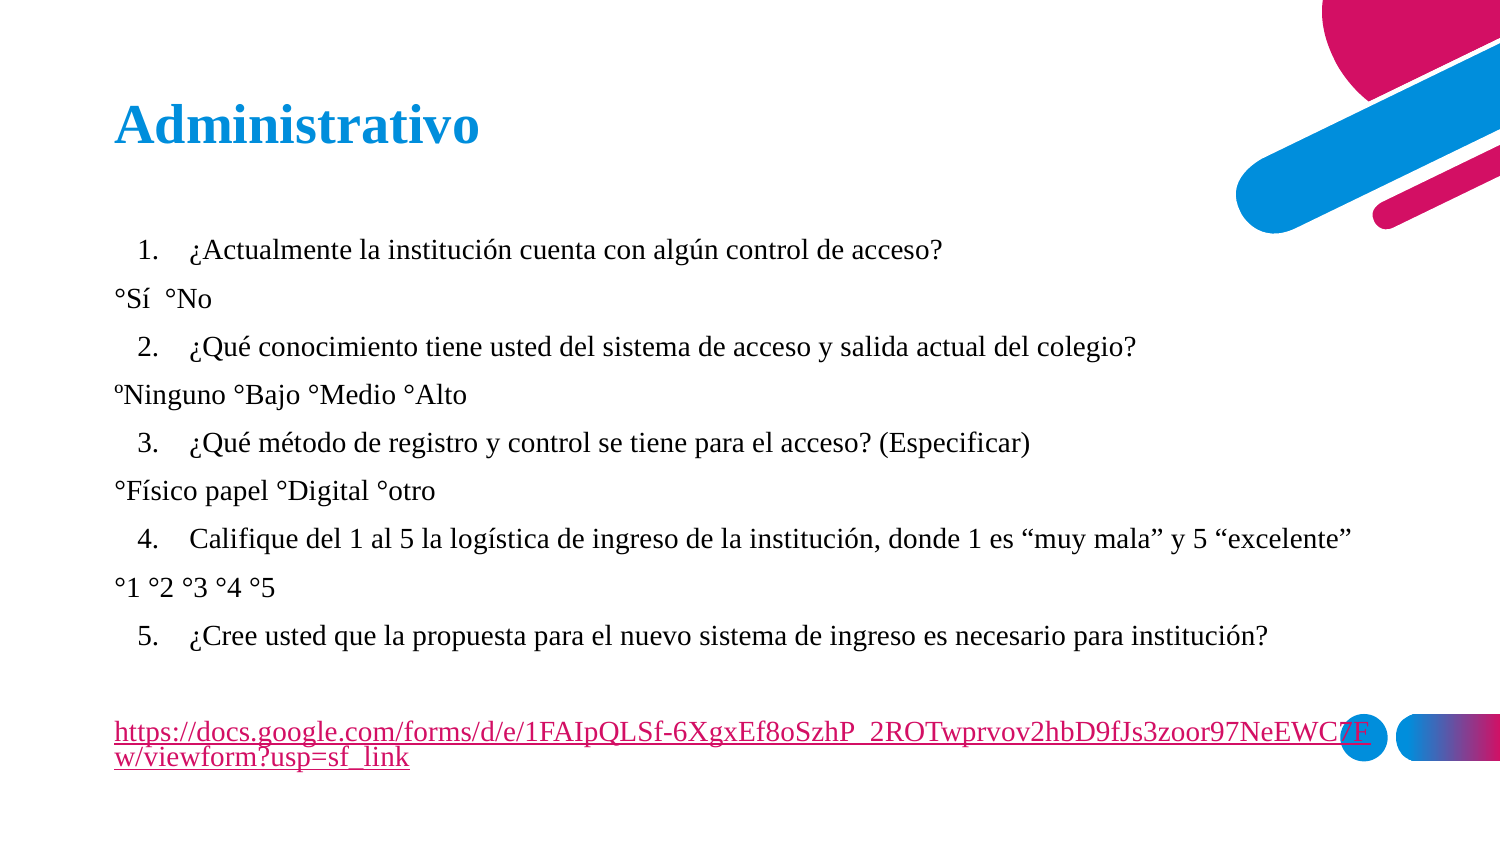

Administrativo

¿Actualmente la institución cuenta con algún control de acceso?
°Sí  °No
¿Qué conocimiento tiene usted del sistema de acceso y salida actual del colegio?
ºNinguno °Bajo °Medio °Alto
¿Qué método de registro y control se tiene para el acceso? (Especificar)
°Físico papel °Digital °otro
Califique del 1 al 5 la logística de ingreso de la institución, donde 1 es “muy mala” y 5 “excelente”
°1 °2 °3 °4 °5
¿Cree usted que la propuesta para el nuevo sistema de ingreso es necesario para institución?

https://docs.google.com/forms/d/e/1FAIpQLSf-6XgxEf8oSzhP_2ROTwprvov2hbD9fJs3zoor97NeEWC7Fw/viewform?usp=sf_link